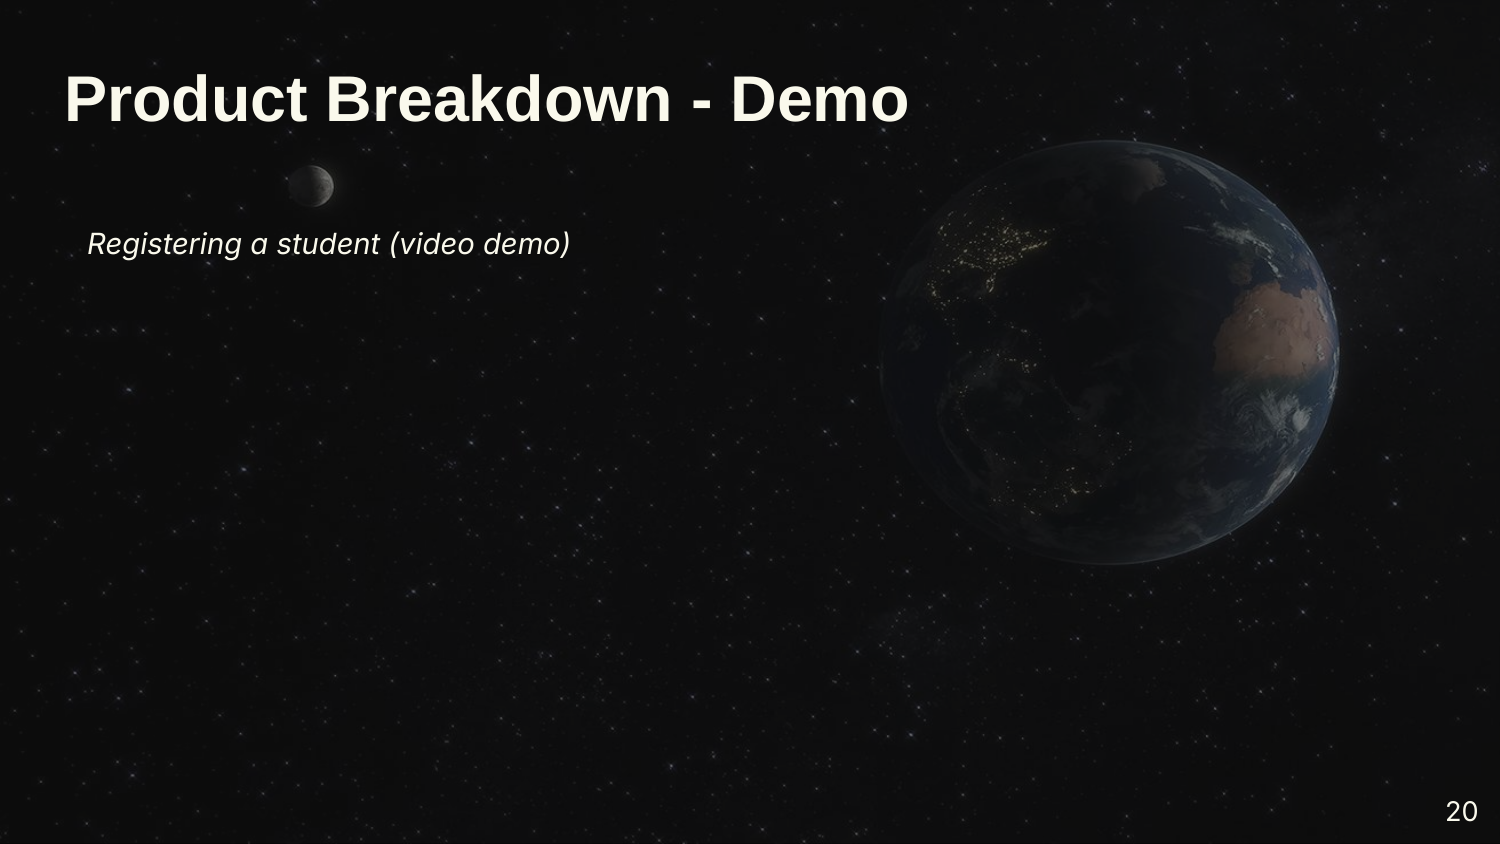

# Product Breakdown - Demo

Registering a student (video demo)
20